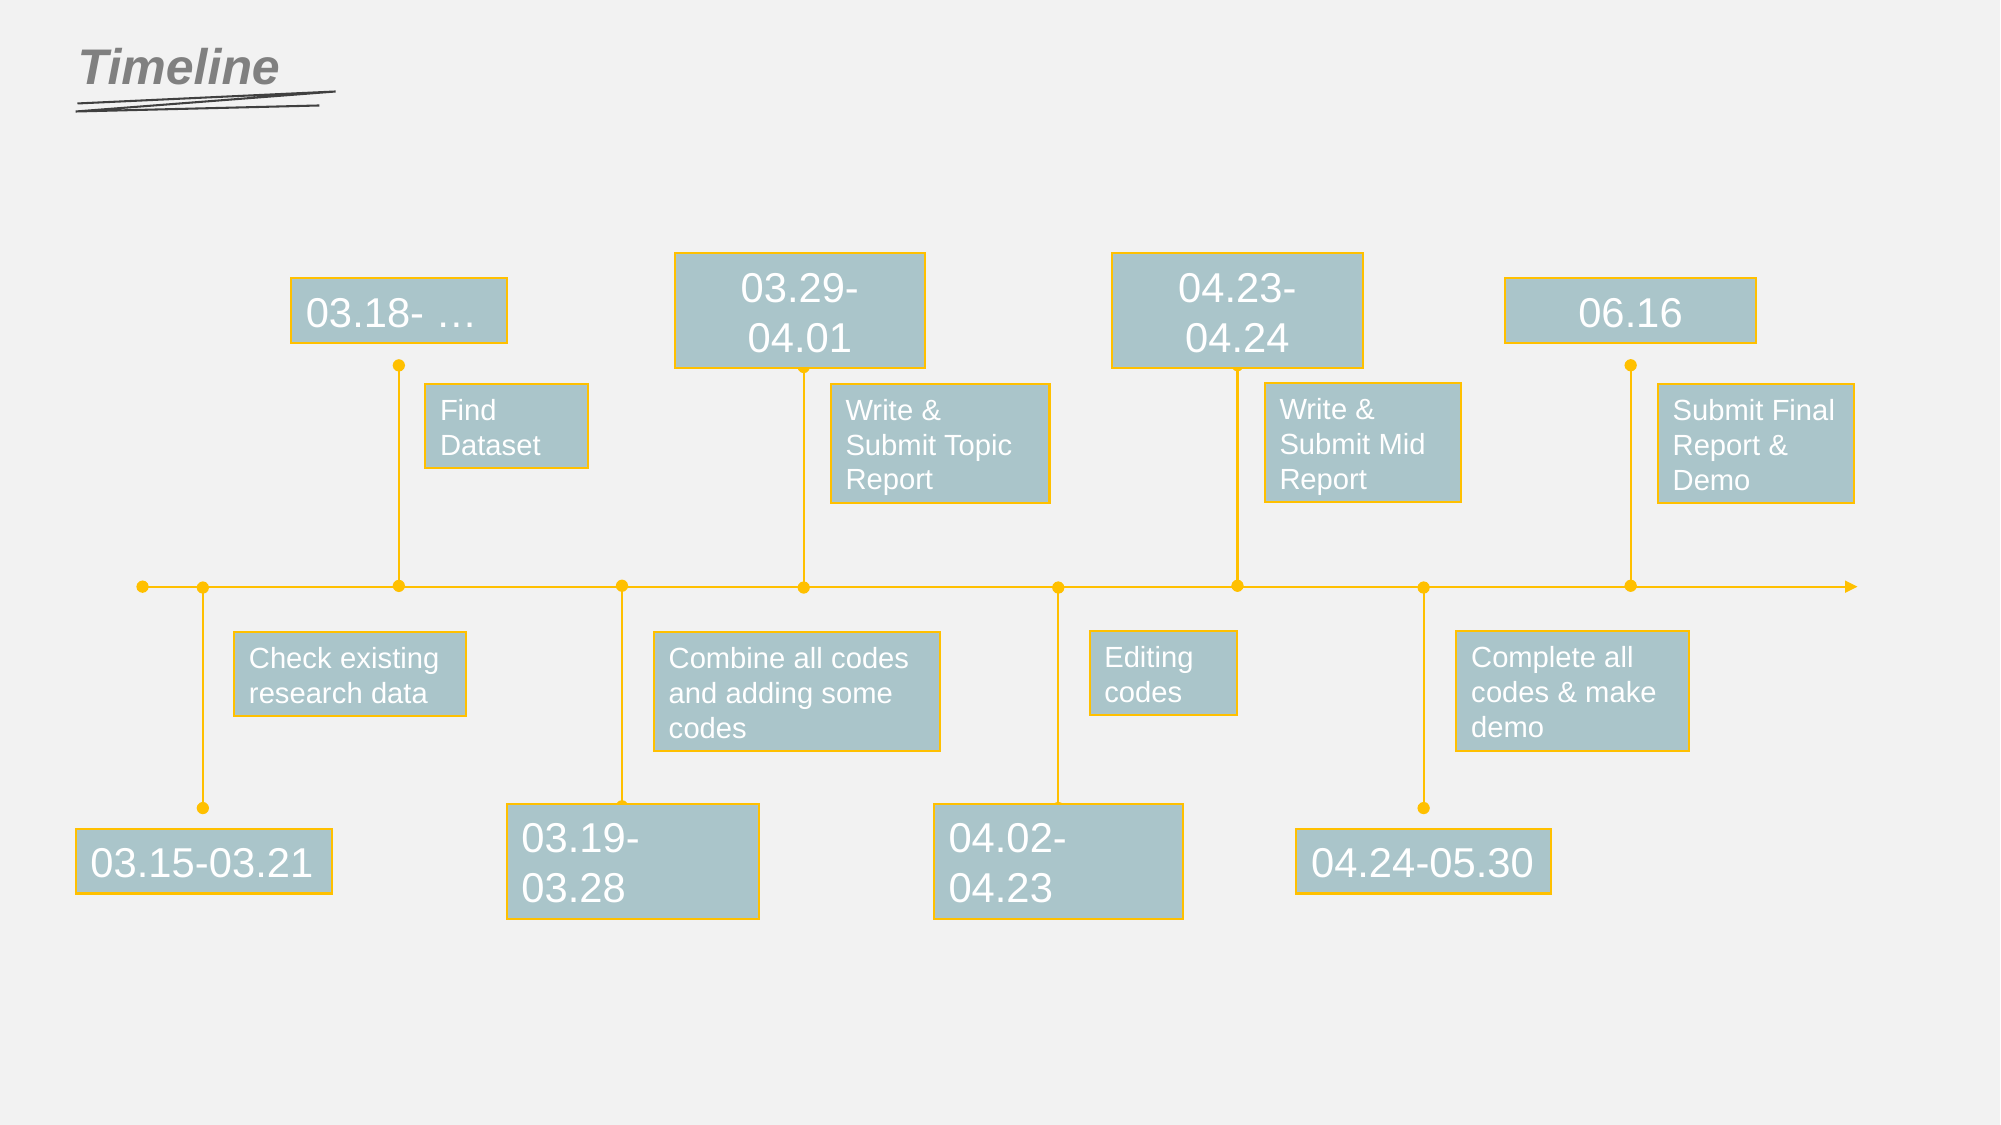

Timeline

03.29-04.01
04.23-04.24
06.16
03.18- …
Write & Submit Mid Report
Write & Submit Topic Report
Submit Final Report & Demo
Find Dataset
Editing codes
Complete all codes & make demo
Check existing research data
Combine all codes and adding some codes
03.15-03.21
03.19-03.28
04.02-04.23
04.24-05.30